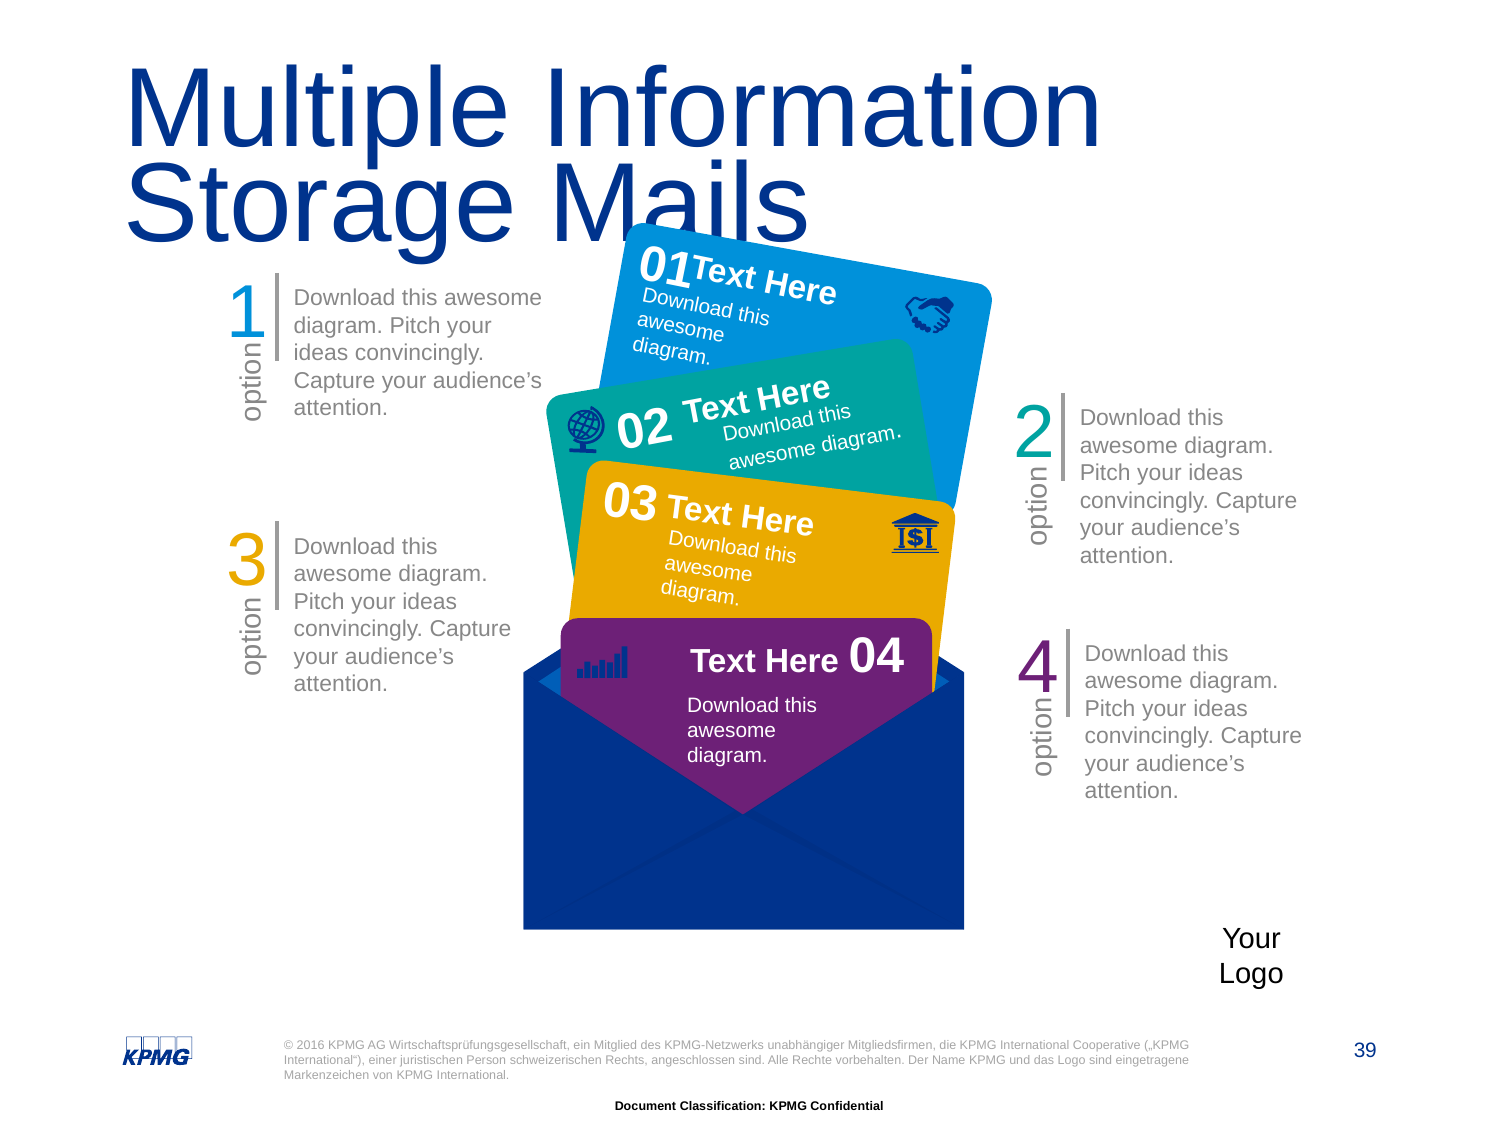

# Multiple Information Storage Mails

01
Text Here
Download this awesome diagram.

02
Text Here
Download this awesome diagram.

03
Text Here
Download this awesome diagram.

04
Text Here

1
Download this awesome diagram. Pitch your ideas convincingly. Capture your audience’s attention.
option
2
Download this awesome diagram. Pitch your ideas convincingly. Capture your audience’s attention.
option
3
Download this awesome diagram. Pitch your ideas convincingly. Capture your audience’s attention.
option
4
Download this awesome diagram. Pitch your ideas convincingly. Capture your audience’s attention.
option
Your Logo
Download this awesome diagram.